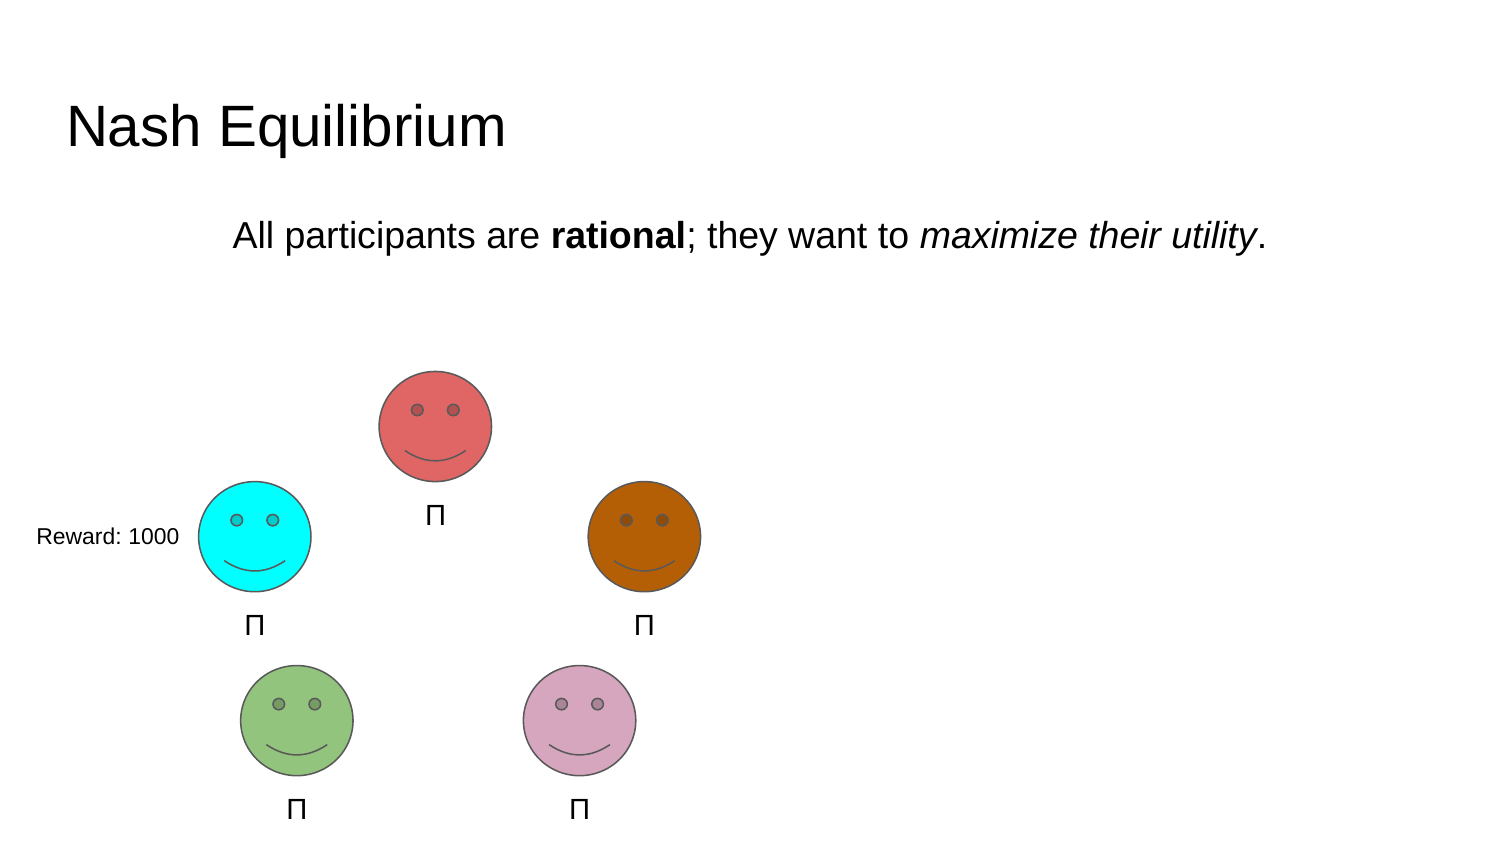

# Nash Equilibrium
All participants are rational; they want to maximize their utility.

Π

Reward: 1000
Π
Π

Π
Π